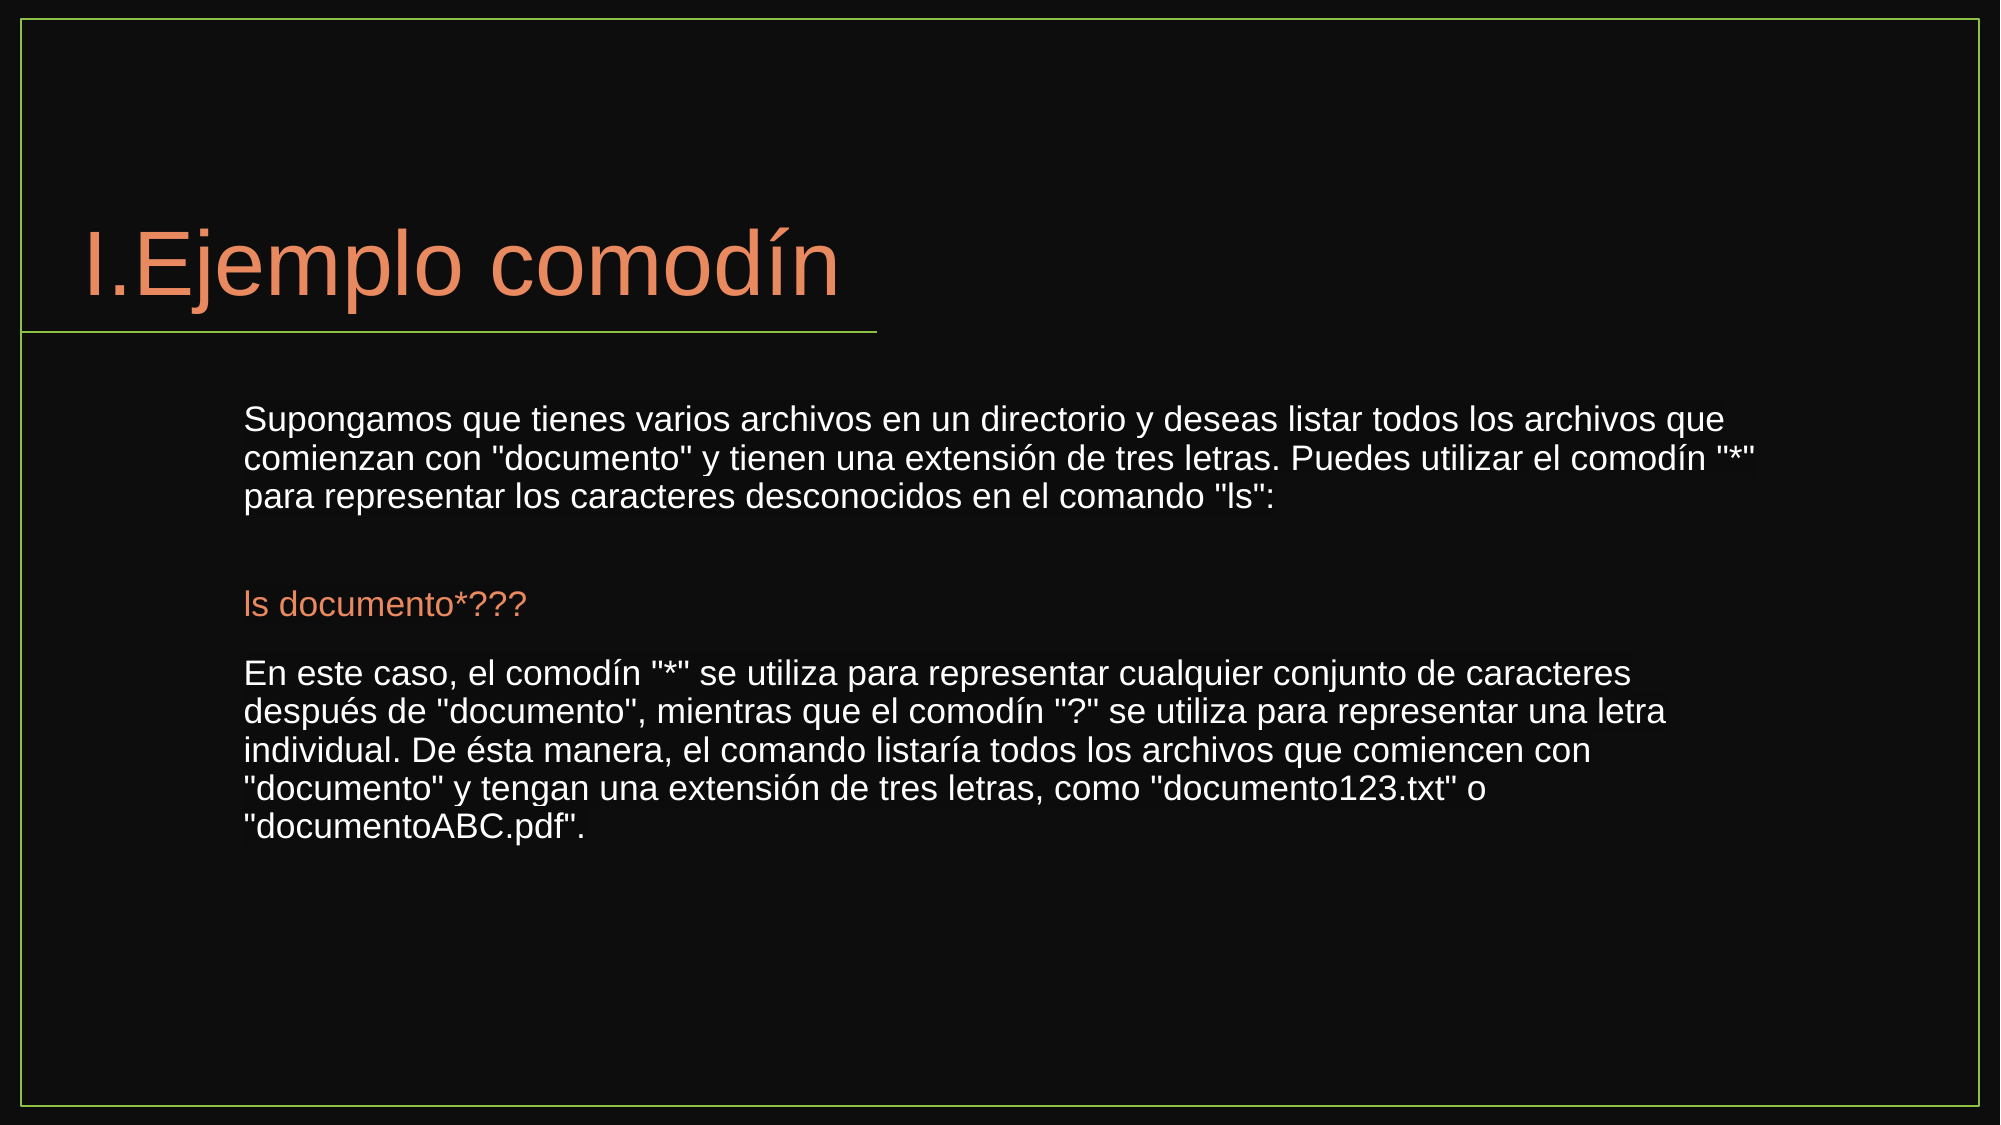

# I.Ejemplo comodín
Supongamos que tienes varios archivos en un directorio y deseas listar todos los archivos que comienzan con "documento" y tienen una extensión de tres letras. Puedes utilizar el comodín "*" para representar los caracteres desconocidos en el comando "ls":

ls documento*???
En este caso, el comodín "*" se utiliza para representar cualquier conjunto de caracteres después de "documento", mientras que el comodín "?" se utiliza para representar una letra individual. De ésta manera, el comando listaría todos los archivos que comiencen con "documento" y tengan una extensión de tres letras, como "documento123.txt" o "documentoABC.pdf".